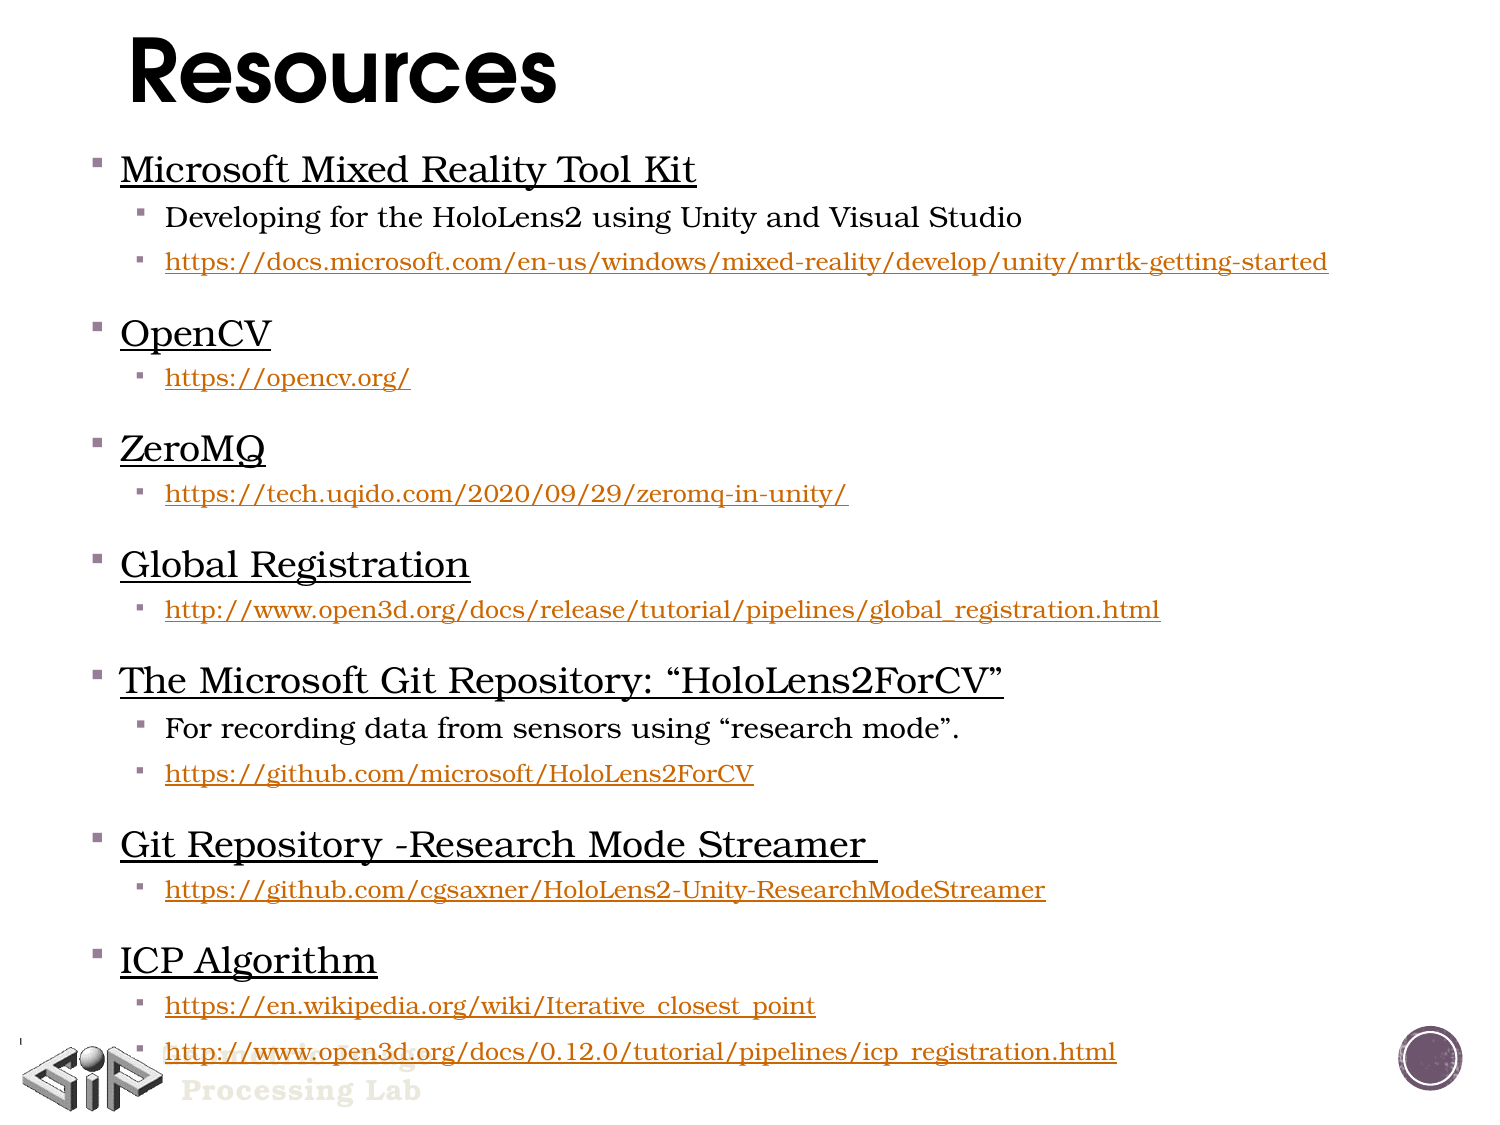

# Resources
Microsoft Mixed Reality Tool Kit
Developing for the HoloLens2 using Unity and Visual Studio
https://docs.microsoft.com/en-us/windows/mixed-reality/develop/unity/mrtk-getting-started
OpenCV
https://opencv.org/
ZeroMQ
https://tech.uqido.com/2020/09/29/zeromq-in-unity/
Global Registration
http://www.open3d.org/docs/release/tutorial/pipelines/global_registration.html
The Microsoft Git Repository: “HoloLens2ForCV”
For recording data from sensors using “research mode”.
https://github.com/microsoft/HoloLens2ForCV
Git Repository -Research Mode Streamer
https://github.com/cgsaxner/HoloLens2-Unity-ResearchModeStreamer
ICP Algorithm
https://en.wikipedia.org/wiki/Iterative_closest_point
http://www.open3d.org/docs/0.12.0/tutorial/pipelines/icp_registration.html